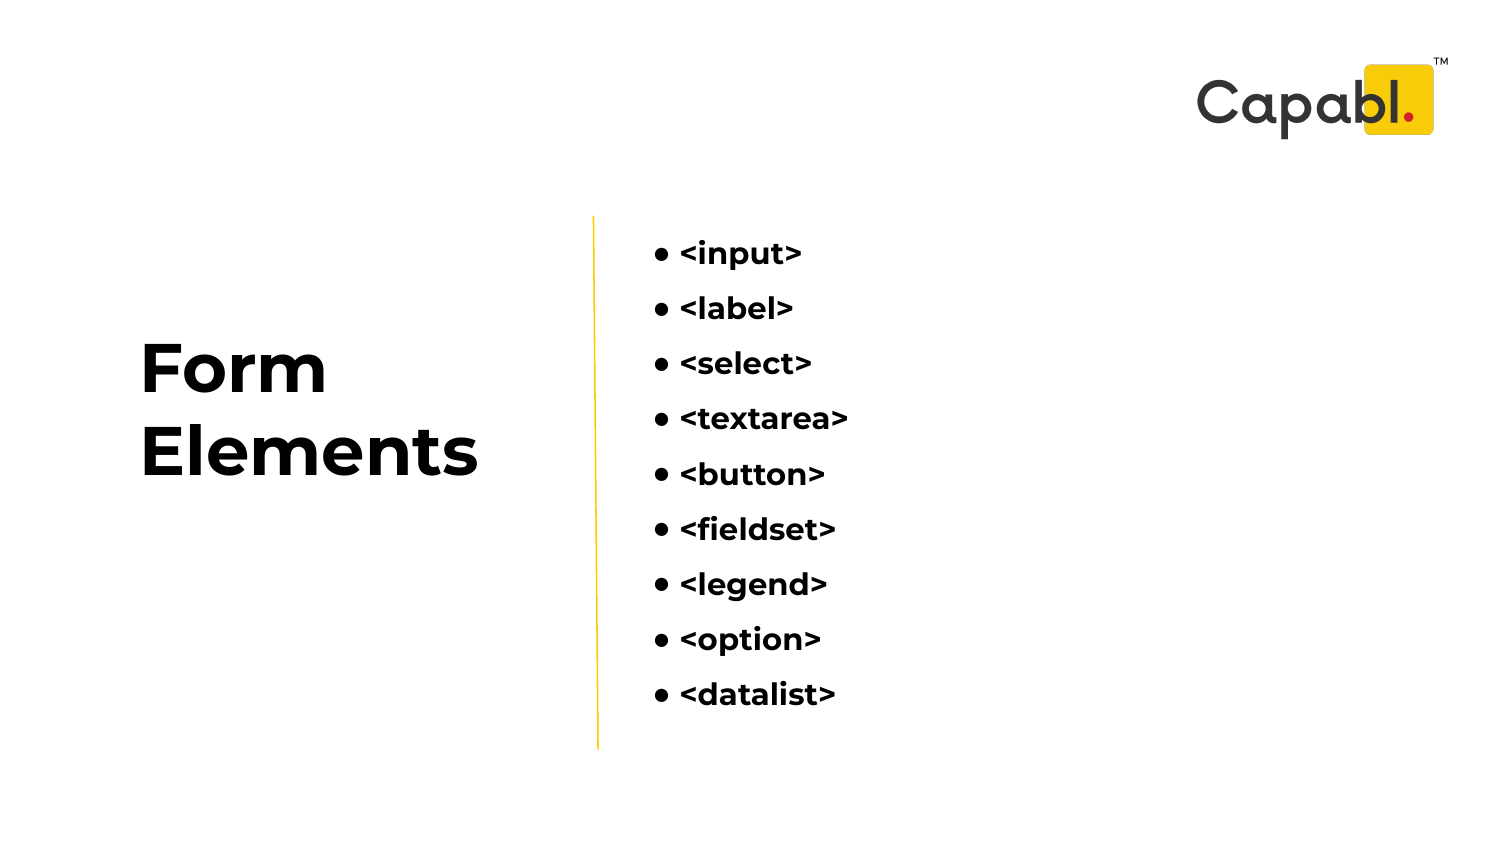

<input>
 <label>
 <select>
 <textarea>
 <button>
 <fieldset>
 <legend>
 <option>
 <datalist>
# Form Elements